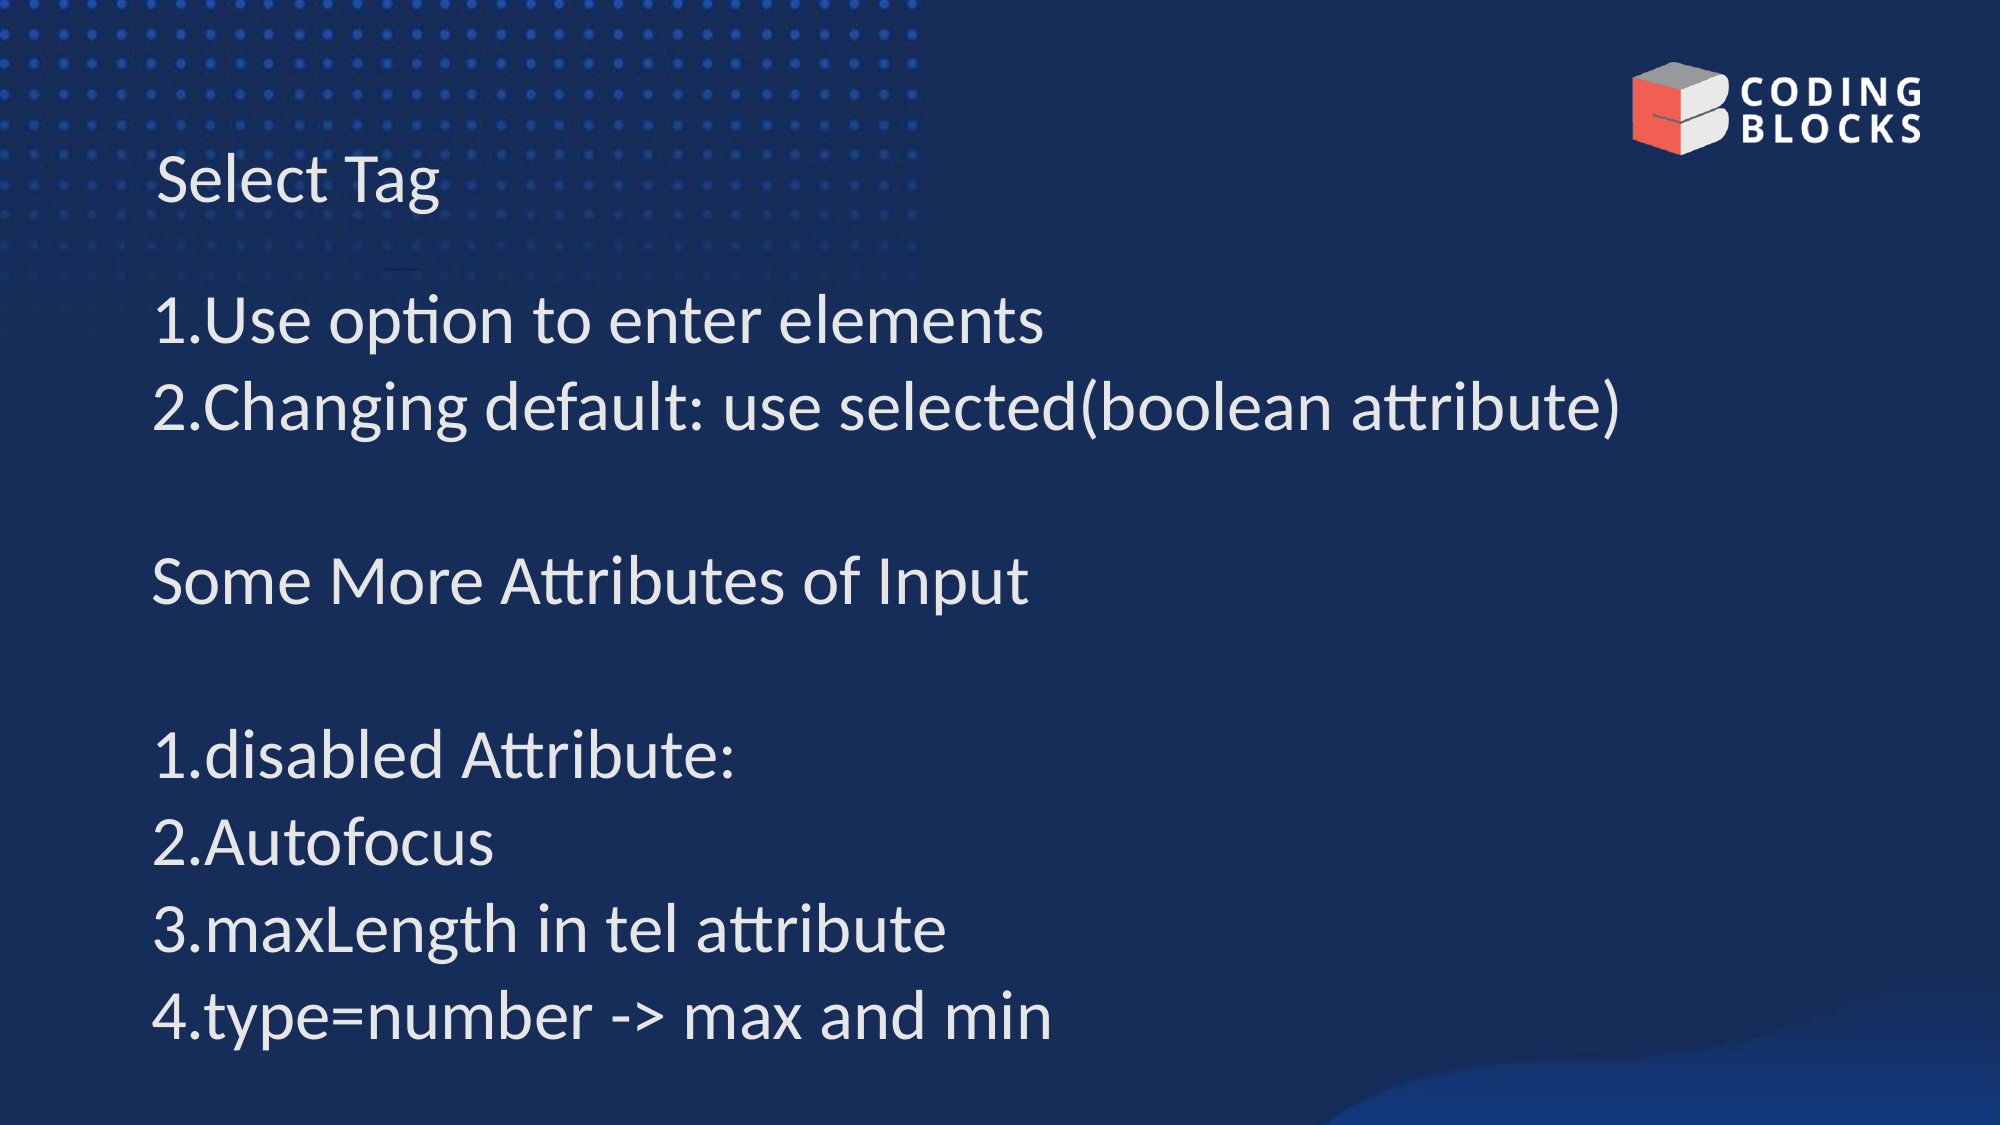

# Select Tag
https://www.google.com/search?q=flipkart
1.Use option to enter elements
2.Changing default: use selected(boolean attribute)

Some More Attributes of Input

1.disabled Attribute:
2.Autofocus
3.maxLength in tel attribute
4.type=number -> max and min